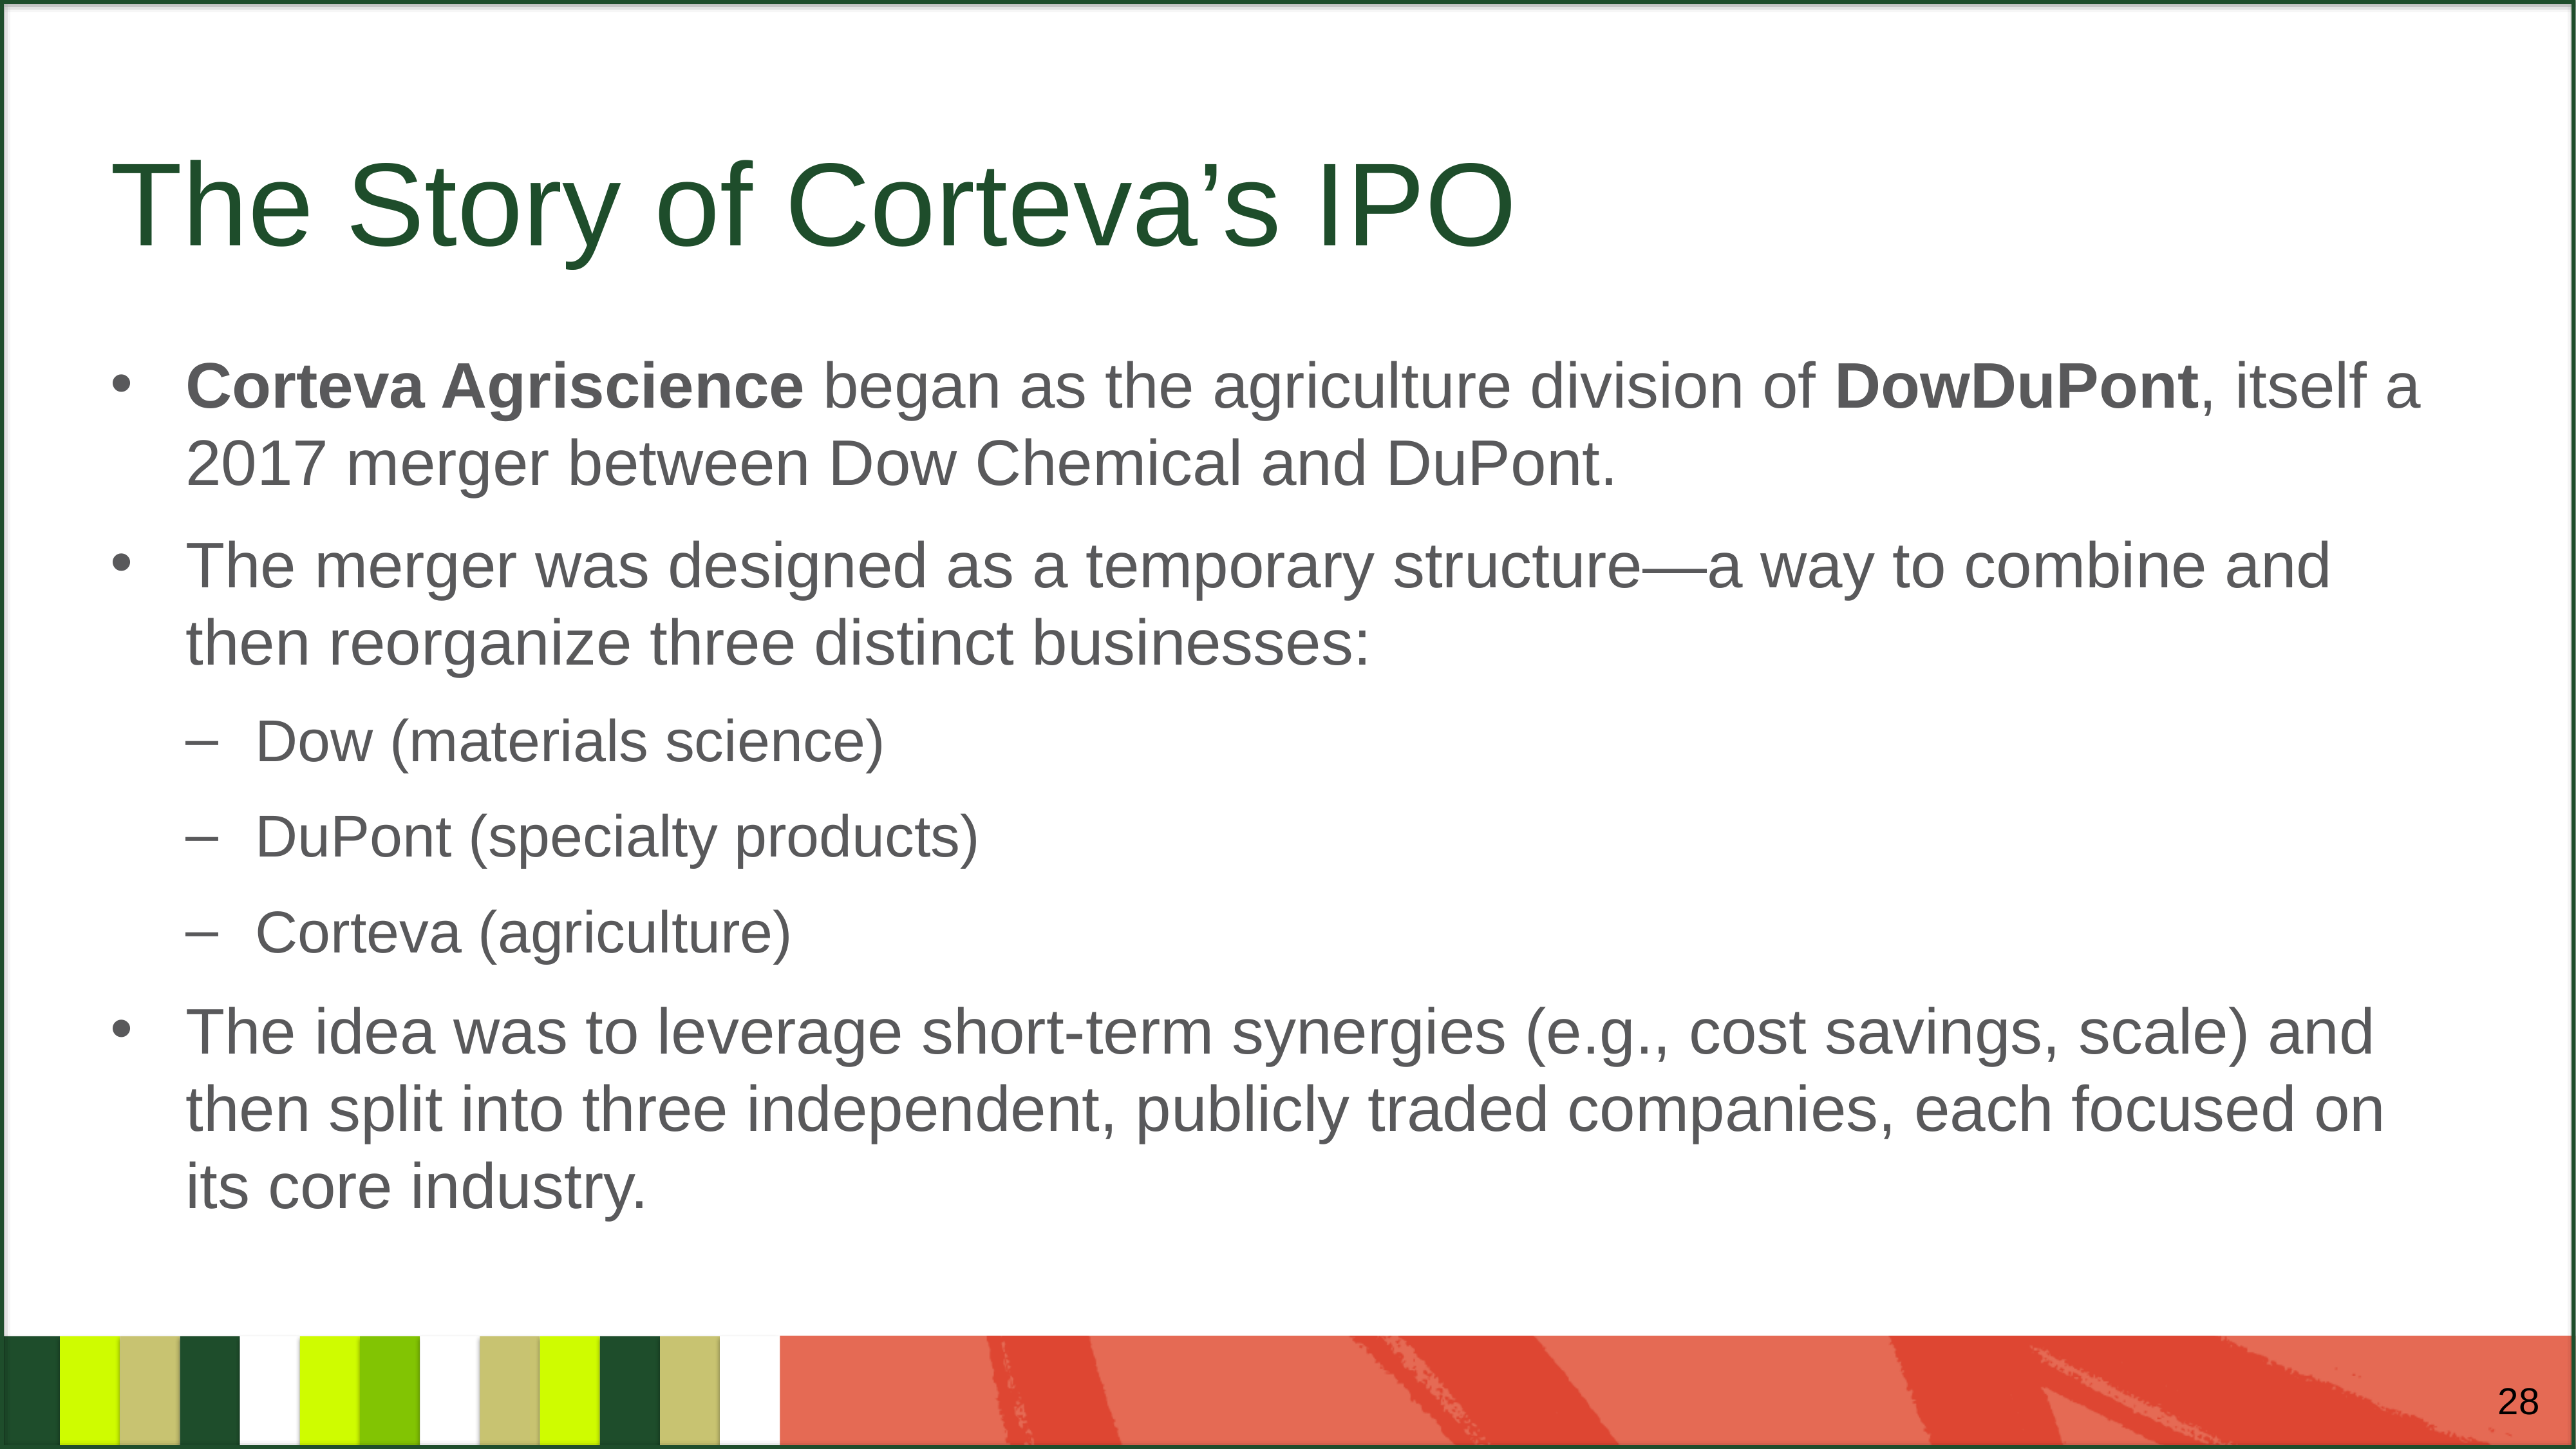

# The Story of Corteva’s IPO
Corteva Agriscience began as the agriculture division of DowDuPont, itself a 2017 merger between Dow Chemical and DuPont.
The merger was designed as a temporary structure—a way to combine and then reorganize three distinct businesses:
Dow (materials science)
DuPont (specialty products)
Corteva (agriculture)
The idea was to leverage short-term synergies (e.g., cost savings, scale) and then split into three independent, publicly traded companies, each focused on its core industry.
28